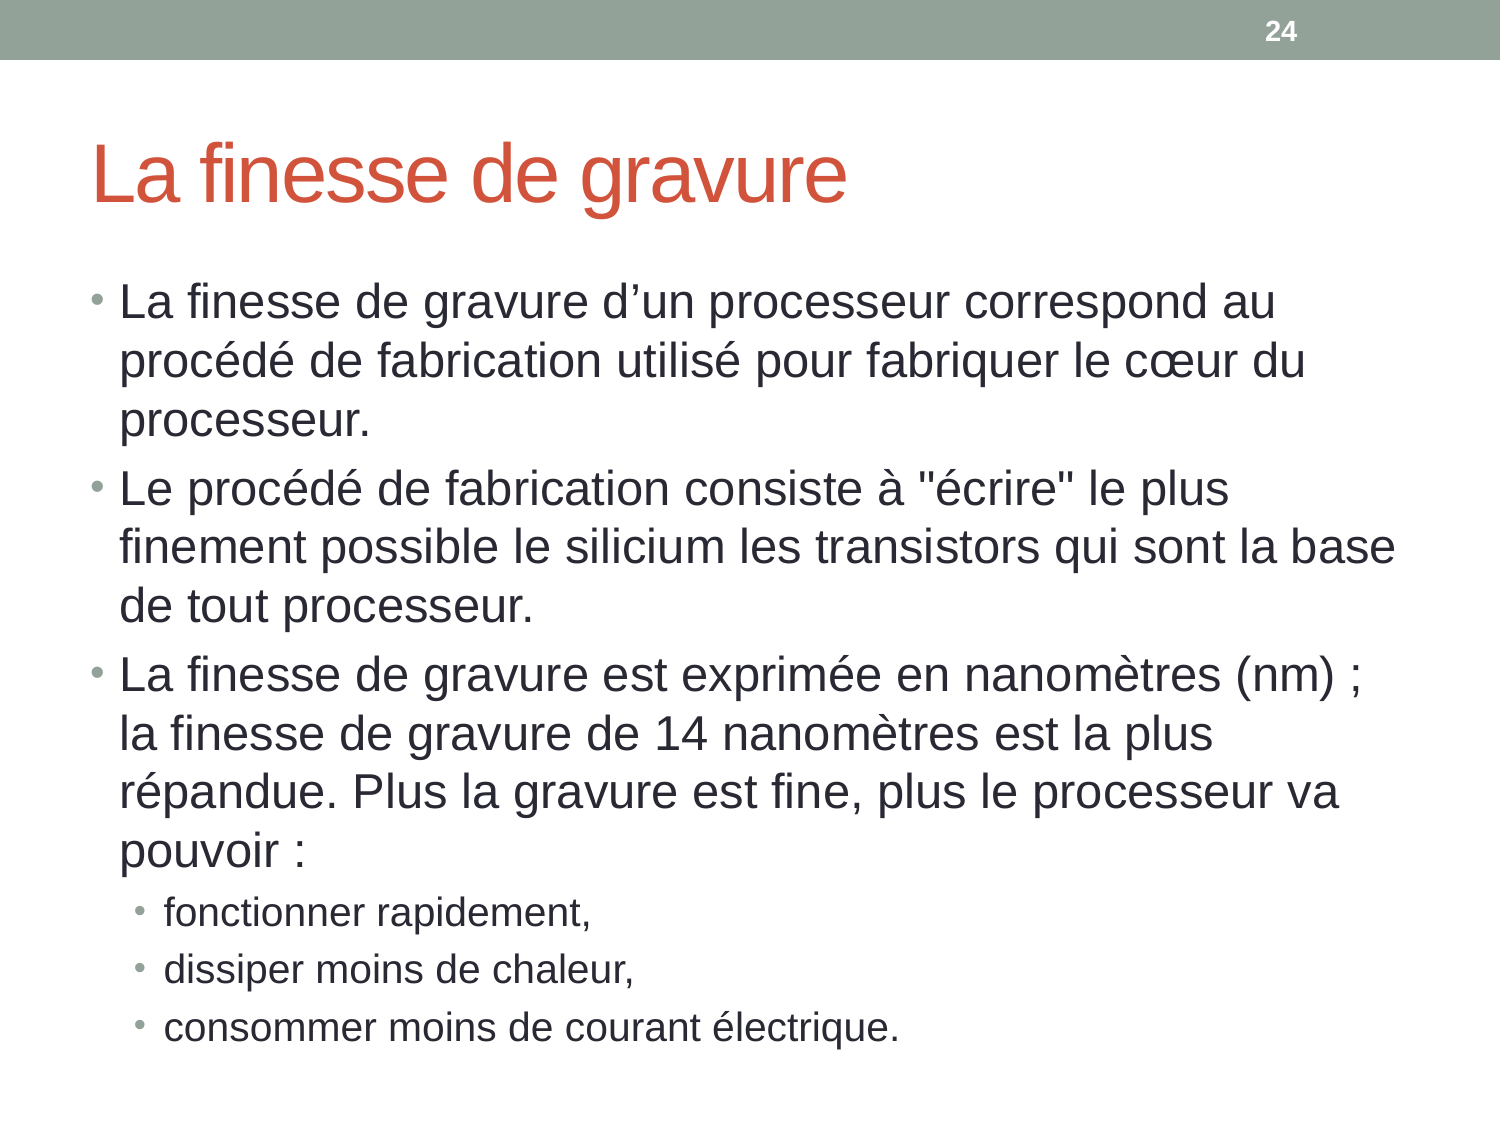

24
# La finesse de gravure
La finesse de gravure d’un processeur correspond au procédé de fabrication utilisé pour fabriquer le cœur du processeur.
Le procédé de fabrication consiste à "écrire" le plus finement possible le silicium les transistors qui sont la base de tout processeur.
La finesse de gravure est exprimée en nanomètres (nm) ; la finesse de gravure de 14 nanomètres est la plus répandue. Plus la gravure est fine, plus le processeur va pouvoir :
fonctionner rapidement,
dissiper moins de chaleur,
consommer moins de courant électrique.